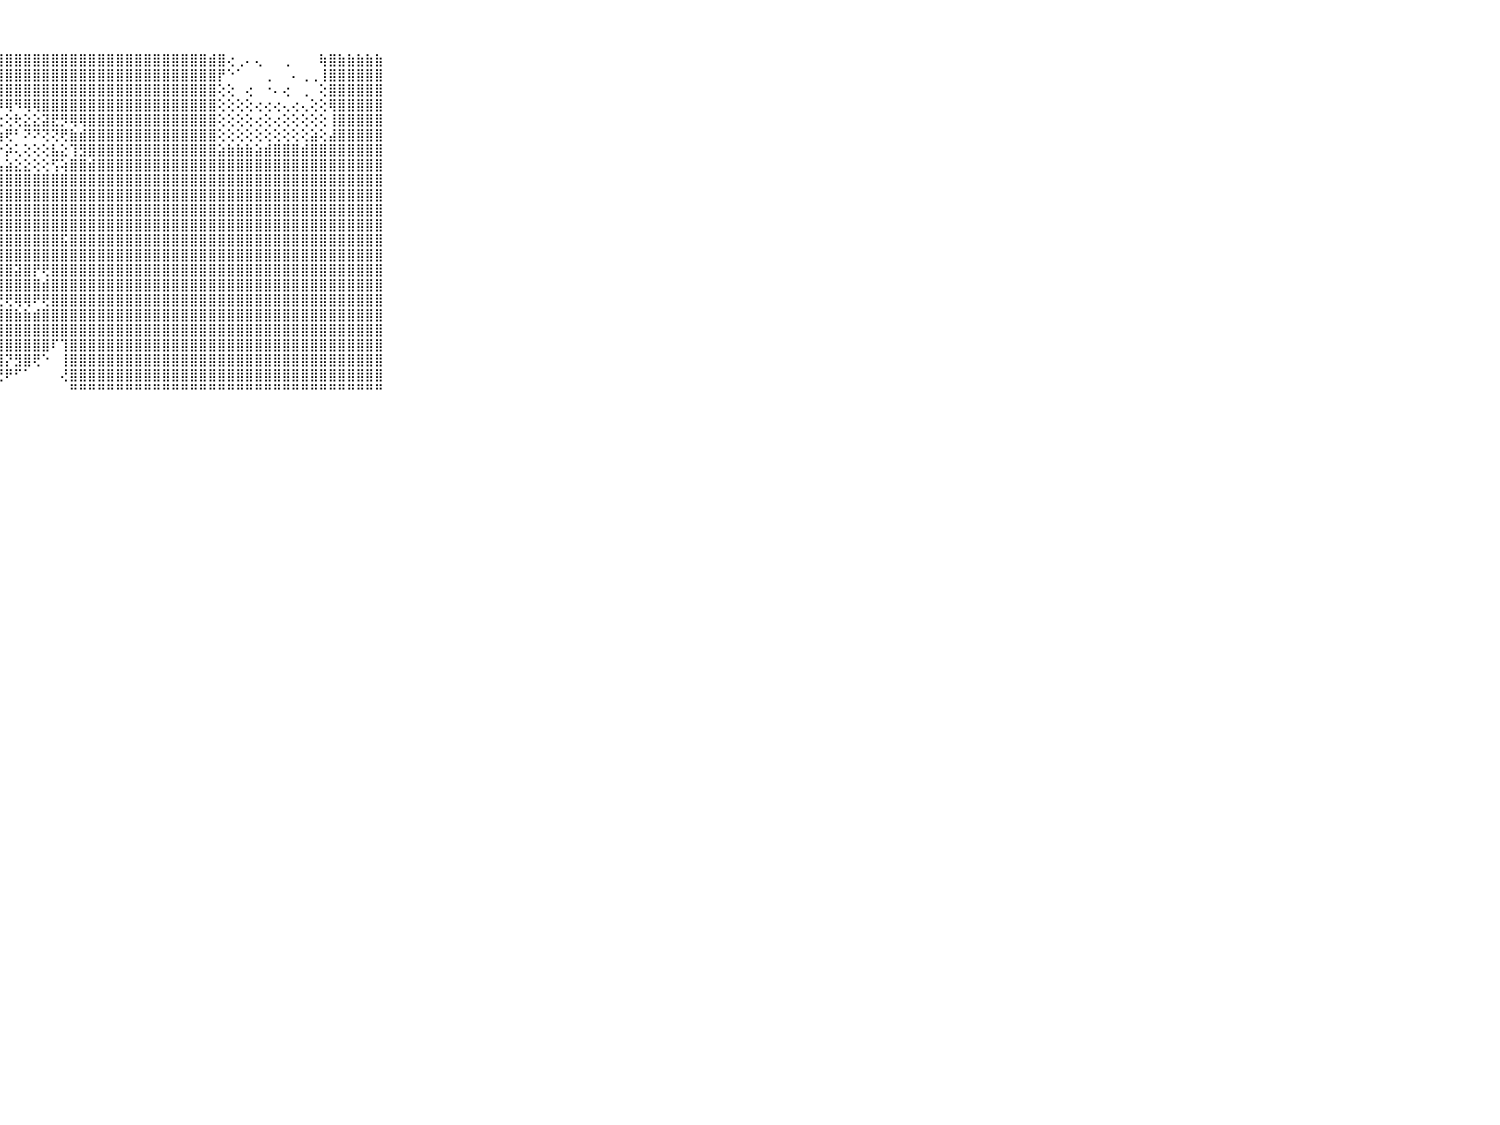

⠀⠀⠀⠀⠀⠀⠀⠀⠀⠀⠀⣷⣿⣷⣷⣿⣿⣿⣿⣿⣿⣿⣿⣿⣿⣿⣿⣿⣿⣿⣿⣿⣿⣿⣿⣿⣿⣿⣿⣿⣿⣿⣿⣿⣿⣿⣿⣿⣿⣿⣾⣿⢔⢀⠄⢄⠀⠀⢀⠀⠀⠀⢷⣿⣷⣷⣷⣷⣷⠀⠀⠀⠀⠀⠀⠀⠀⠀⠀⠀⠀
⠀⠀⠀⠀⠀⠀⠀⠀⠀⠀⠀⣿⣿⣿⣿⣿⣿⣿⣿⣿⣿⣿⣿⣿⣿⣿⣿⣿⣿⣿⣿⣿⣿⣿⣿⣿⣿⣿⣿⣿⣿⣿⣿⣿⣿⣿⣿⣿⣿⣿⣿⡟⠑⠁⠀⠀⢀⠀⠀⠄⢀⢀⢸⣿⣿⣿⣿⣿⣿⠀⠀⠀⠀⠀⠀⠀⠀⠀⠀⠀⠀
⠀⠀⠀⠀⠀⠀⠀⠀⠀⠀⠀⣿⣿⣿⣿⣿⣿⣿⣿⣿⣿⣿⣿⣿⣿⣿⣿⣿⣿⣿⣿⣿⣿⣿⣿⣿⣿⣿⣿⣿⣿⣿⣿⣿⣿⣿⣿⣿⣿⣿⣿⢕⢕⠀⢔⠀⠐⠄⢔⠀⢀⠀⢕⣿⣿⣿⣿⣿⣿⠀⠀⠀⠀⠀⠀⠀⠀⠀⠀⠀⠀
⠀⠀⠀⠀⠀⠀⠀⠀⠀⠀⠀⣿⣿⣿⣿⣿⣿⣿⣿⣿⣿⣿⣿⣿⣿⣿⣿⡿⢿⠻⢿⢿⣿⣿⣿⣿⣿⣿⣿⣿⣿⣿⣿⣿⣿⣿⣿⣿⣿⣿⣿⢕⢕⢕⢕⢔⢔⢔⢄⢔⢄⢕⢕⢿⣿⣿⣿⣿⣿⠀⠀⠀⠀⠀⠀⠀⠀⠀⠀⠀⠀
⠀⠀⠀⠀⠀⠀⠀⠀⠀⠀⠀⣿⣿⣿⣿⣿⣿⣿⣿⣿⣿⣿⣿⡿⢏⢕⢔⢕⢕⢗⣕⣕⣽⣟⡻⢿⢿⣿⣿⣿⣿⣿⣿⣿⣿⣿⣿⣿⣿⣿⣿⢕⢕⢕⢕⢔⢕⢔⢕⢕⢕⢕⢕⢸⣿⣿⣿⣿⣿⠀⠀⠀⠀⠀⠀⠀⠀⠀⠀⠀⠀
⠀⠀⠀⠀⠀⠀⠀⠀⠀⠀⠀⣿⣿⣿⣿⣿⣿⣿⣿⣿⣿⡏⢕⢕⢕⡕⢱⣷⢟⠃⠝⠝⢝⢝⢟⣷⣾⣿⣿⣿⣿⣿⣿⣿⣿⣿⣿⣿⣿⣿⣿⢕⢕⢕⢕⢕⢕⢕⢕⢕⢕⣵⢕⣼⣿⣿⣿⣿⣿⠀⠀⠀⠀⠀⠀⠀⠀⠀⠀⠀⠀
⠀⠀⠀⠀⠀⠀⠀⠀⠀⠀⠀⣿⣿⣿⣿⣿⣿⣿⣿⣿⢕⣵⡇⢱⢾⢿⢇⡗⡵⢅⢕⢕⢕⣧⣕⢹⣻⣿⣿⣿⣿⣿⣿⣿⣿⣿⣿⣿⣿⣿⣿⣵⣷⣷⣷⣵⣾⣿⣿⣿⣾⣿⣿⣿⣿⣿⣿⣿⣿⠀⠀⠀⠀⠀⠀⠀⠀⠀⠀⠀⠀
⠀⠀⠀⠀⠀⠀⠀⠀⠀⠀⠀⣿⣿⣿⣿⣿⣿⣿⣿⣿⢕⡿⢷⣾⣵⣵⣵⣧⣵⣕⣕⢕⢕⢫⢵⣿⣿⣾⣿⣿⣿⣿⣿⣿⣿⣿⣿⣿⣿⣿⣿⣿⣿⣿⣿⣿⣿⣿⣿⣿⣿⣿⣿⣿⣿⣿⣿⣿⣿⠀⠀⠀⠀⠀⠀⠀⠀⠀⠀⠀⠀
⠀⠀⠀⠀⠀⠀⠀⠀⠀⠀⠀⣿⣿⣿⣿⣿⣿⣿⣿⡏⢕⢇⣹⣿⣿⣿⣿⣿⣿⣿⣿⣿⣿⣿⣿⣿⣿⣿⣿⣿⣿⣿⣿⣿⣿⣿⣿⣿⣿⣿⣿⣿⣿⣿⣿⣿⣿⣿⣿⣿⣿⣿⣿⣿⣿⣿⣿⣿⣿⠀⠀⠀⠀⠀⠀⠀⠀⠀⠀⠀⠀
⠀⠀⠀⠀⠀⠀⠀⠀⠀⠀⠀⣿⣿⣿⣿⣿⣿⣿⣿⡇⢕⢻⣿⣿⣿⣿⣿⣿⣿⣿⣿⣿⣿⣿⣿⣿⣿⣿⣿⣿⣿⣿⣿⣿⣿⣿⣿⣿⣿⣿⣿⣿⣿⣿⣿⣿⣿⣿⣿⣿⣿⣿⣿⣿⣿⣿⣿⣿⣿⠀⠀⠀⠀⠀⠀⠀⠀⠀⠀⠀⠀
⠀⠀⠀⠀⠀⠀⠀⠀⠀⠀⠀⣿⣿⣿⣿⣿⣿⣿⣿⡇⢕⣼⣿⣿⣿⣿⣿⣿⣿⣿⣿⣿⣿⣿⣿⣿⣿⣿⣿⣿⣿⣿⣿⣿⣿⣿⣿⣿⣿⣿⣿⣿⣿⣿⣿⣿⣿⣿⣿⣿⣿⣿⣿⣿⣿⣿⣿⣿⣿⠀⠀⠀⠀⠀⠀⠀⠀⠀⠀⠀⠀
⠀⠀⠀⠀⠀⠀⠀⠀⠀⠀⠀⣿⣿⣿⣿⣿⣿⣿⣿⡇⢕⣿⣿⣿⣿⣿⢿⣿⣿⣿⣿⣿⣿⣿⣿⣿⣿⣿⣿⣿⣿⣿⣿⣿⣿⣿⣿⣿⣿⣿⣿⣿⣿⣿⣿⣿⣿⣿⣿⣿⣿⣿⣿⣿⣿⣿⣿⣿⣿⠀⠀⠀⠀⠀⠀⠀⠀⠀⠀⠀⠀
⠀⠀⠀⠀⠀⠀⠀⠀⠀⠀⠀⣿⣿⣿⣿⣿⣿⣿⣿⣷⣵⣿⣿⣿⣿⣿⣷⣿⣿⣿⣿⣿⣿⣿⣯⣿⣿⣿⣿⣿⣿⣿⣿⣿⣿⣿⣿⣿⣿⣿⣿⣿⣿⣿⣿⣿⣿⣿⣿⣿⣿⣿⣿⣿⣿⣿⣿⣿⣿⠀⠀⠀⠀⠀⠀⠀⠀⠀⠀⠀⠀
⠀⠀⠀⠀⠀⠀⠀⠀⠀⠀⠀⣿⣿⣿⣿⣿⣿⣿⣿⣿⣿⣿⣿⣿⣿⣿⣿⣿⣿⣿⣿⣿⣿⣿⣿⣿⣿⣿⣿⣿⣿⣿⣿⣿⣿⣿⣿⣿⣿⣿⣿⣿⣿⣿⣿⣿⣿⣿⣿⣿⣿⣿⣿⣿⣿⣿⣿⣿⣿⠀⠀⠀⠀⠀⠀⠀⠀⠀⠀⠀⠀
⠀⠀⠀⠀⠀⠀⠀⠀⠀⠀⠀⣿⣿⣿⣿⣿⣿⣿⣿⣿⣿⣿⣿⣿⣿⣿⣿⣿⣿⣽⣿⡟⢟⣿⣿⣿⣿⣿⣿⣿⣿⣿⣿⣿⣿⣿⣿⣿⣿⣿⣿⣿⣿⣿⣿⣿⣿⣿⣿⣿⣿⣿⣿⣿⣿⣿⣿⣿⣿⠀⠀⠀⠀⠀⠀⠀⠀⠀⠀⠀⠀
⠀⠀⠀⠀⠀⠀⠀⠀⠀⠀⠀⣿⣿⣿⣿⣿⣿⣿⣿⣿⣿⣿⣿⣿⣿⣿⣿⣿⣿⣿⣿⣿⣾⣿⣿⣿⣿⣿⣿⣿⣿⣿⣿⣿⣿⣿⣿⣿⣿⣿⣿⣿⣿⣿⣿⣿⣿⣿⣿⣿⣿⣿⣿⣿⣿⣿⣿⣿⣿⠀⠀⠀⠀⠀⠀⠀⠀⠀⠀⠀⠀
⠀⠀⠀⠀⠀⠀⠀⠀⠀⠀⠀⣿⣿⣿⣿⣿⣿⣿⣿⣿⣿⣿⣿⣿⣿⣿⣏⢟⢟⢿⢿⠟⢟⣿⣿⣿⣿⣿⣿⣿⣿⣿⣿⣿⣿⣿⣿⣿⣿⣿⣿⣿⣿⣿⣿⣿⣿⣿⣿⣿⣿⣿⣿⣿⣿⣿⣿⣿⣿⠀⠀⠀⠀⠀⠀⠀⠀⠀⠀⠀⠀
⠀⠀⠀⠀⠀⠀⠀⠀⠀⠀⠀⣿⣿⣿⣿⣿⣿⣿⣿⡟⢝⣿⣿⣿⣿⣿⣿⣿⣿⣷⣷⣾⣿⣿⣿⣿⣿⣿⣿⣿⣿⣿⣿⣿⣿⣿⣿⣿⣿⣿⣿⣿⣿⣿⣿⣿⣿⣿⣿⣿⣿⣿⣿⣿⣿⣿⣿⣿⣿⠀⠀⠀⠀⠀⠀⠀⠀⠀⠀⠀⠀
⠀⠀⠀⠀⠀⠀⠀⠀⠀⠀⠀⣿⣿⣿⣿⣿⣿⣿⣟⢕⢕⣿⣿⣿⣿⣿⣿⣿⣿⣿⣿⣿⣿⣿⣿⣿⣿⣿⣿⣿⣿⣿⣿⣿⣿⣿⣿⣿⣿⣿⣿⣿⣿⣿⣿⣿⣿⣿⣿⣿⣿⣿⣿⣿⣿⣿⣿⣿⣿⠀⠀⠀⠀⠀⠀⠀⠀⠀⠀⠀⠀
⠀⠀⠀⠀⠀⠀⠀⠀⠀⠀⠀⣿⣿⣿⣿⣿⣿⣿⣿⢕⢕⢹⣿⣿⣿⣿⣿⣿⣿⣿⣿⣿⣿⠏⢹⣿⣿⣿⣿⣿⣿⣿⣿⣿⣿⣿⣿⣿⣿⣿⣿⣿⣿⣿⣿⣿⣿⣿⣿⣿⣿⣿⣿⣿⣿⣿⣿⣿⣿⠀⠀⠀⠀⠀⠀⠀⠀⠀⠀⠀⠀
⠀⠀⠀⠀⠀⠀⠀⠀⠀⠀⠀⣿⣿⣿⣿⣿⣿⣿⣿⢕⢔⢕⢜⢻⢿⣿⣿⣽⡝⣻⣿⢟⠑⠀⢸⣿⣿⣿⣿⣿⣿⣿⣿⣿⣿⣿⣿⣿⣿⣿⣿⣿⣿⣿⣿⣿⣿⣿⣿⣿⣿⣿⣿⣿⣿⣿⣿⣿⣿⠀⠀⠀⠀⠀⠀⠀⠀⠀⠀⠀⠀
⠀⠀⠀⠀⠀⠀⠀⠀⠀⠀⠀⣿⣿⣿⣿⣿⣿⣿⣿⠇⠕⢕⢑⢕⠑⠙⠟⢟⠟⠋⠁⠀⠀⠀⢜⣿⣿⣿⣿⣿⣿⣿⣿⣿⣿⣿⣿⣿⣿⣿⣿⣿⣿⣿⣿⣿⣿⣿⣿⣿⣿⣿⣿⣿⣿⣿⣿⣿⣿⠀⠀⠀⠀⠀⠀⠀⠀⠀⠀⠀⠀
⠀⠀⠀⠀⠀⠀⠀⠀⠀⠀⠀⠛⠛⠛⠛⠛⠛⠛⠛⠀⠀⠑⠑⠑⠀⠀⠀⠀⠀⠀⠀⠀⠀⠀⠀⠛⠛⠛⠛⠛⠛⠛⠛⠛⠛⠛⠛⠛⠛⠛⠛⠛⠛⠛⠛⠛⠛⠛⠛⠛⠛⠛⠛⠛⠛⠛⠛⠛⠛⠀⠀⠀⠀⠀⠀⠀⠀⠀⠀⠀⠀